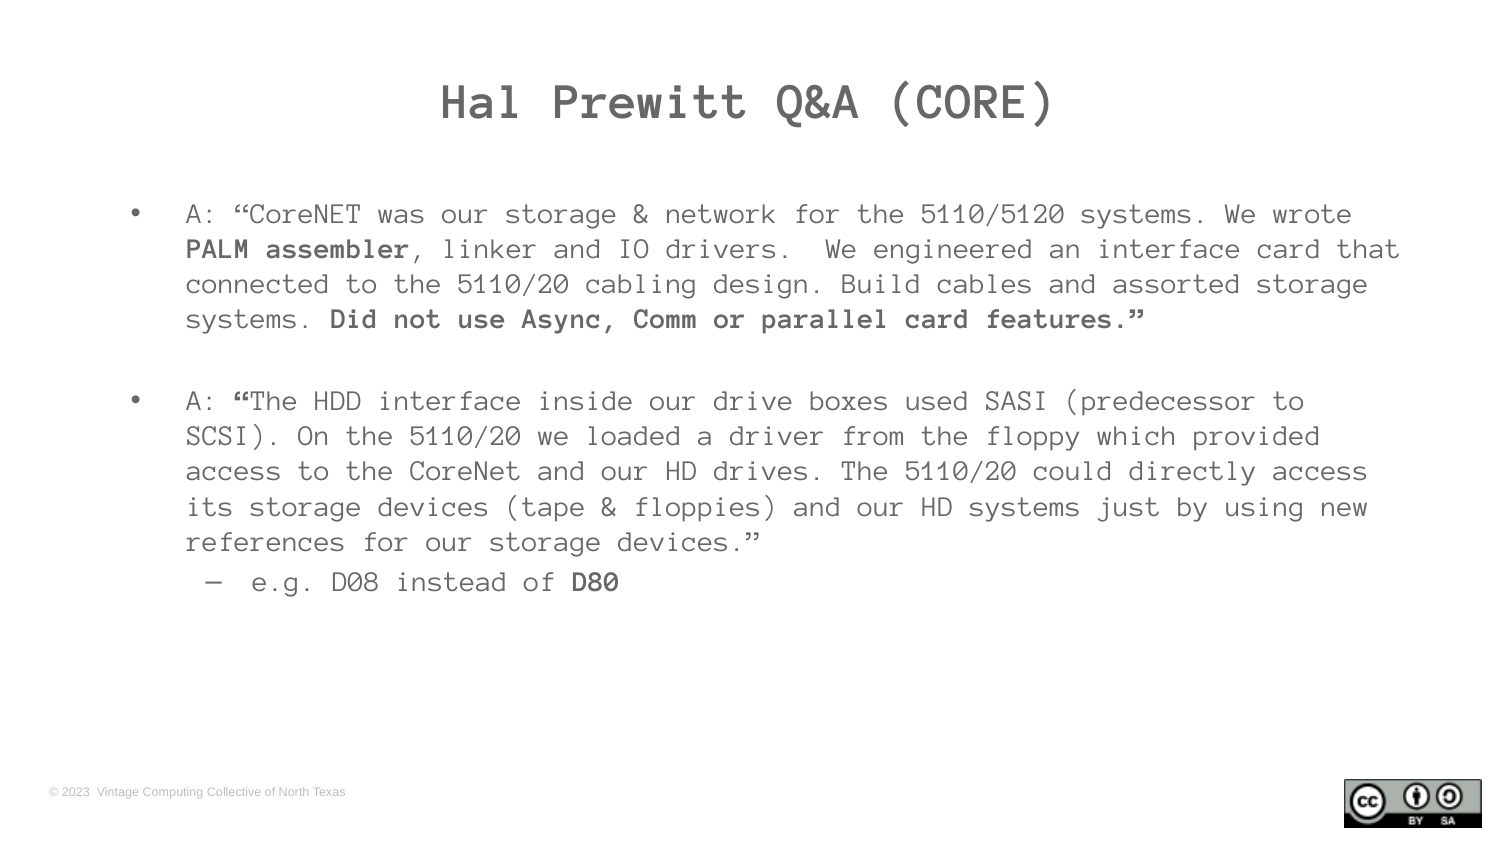

Hal Prewitt Q&A (CORE)
A: “CoreNET was our storage & network for the 5110/5120 systems. We wrote PALM assembler, linker and IO drivers.  We engineered an interface card that connected to the 5110/20 cabling design. Build cables and assorted storage systems. Did not use Async, Comm or parallel card features.”

A: “The HDD interface inside our drive boxes used SASI (predecessor to SCSI). On the 5110/20 we loaded a driver from the floppy which provided access to the CoreNet and our HD drives. The 5110/20 could directly access its storage devices (tape & floppies) and our HD systems just by using new references for our storage devices.”
e.g. D08 instead of D80